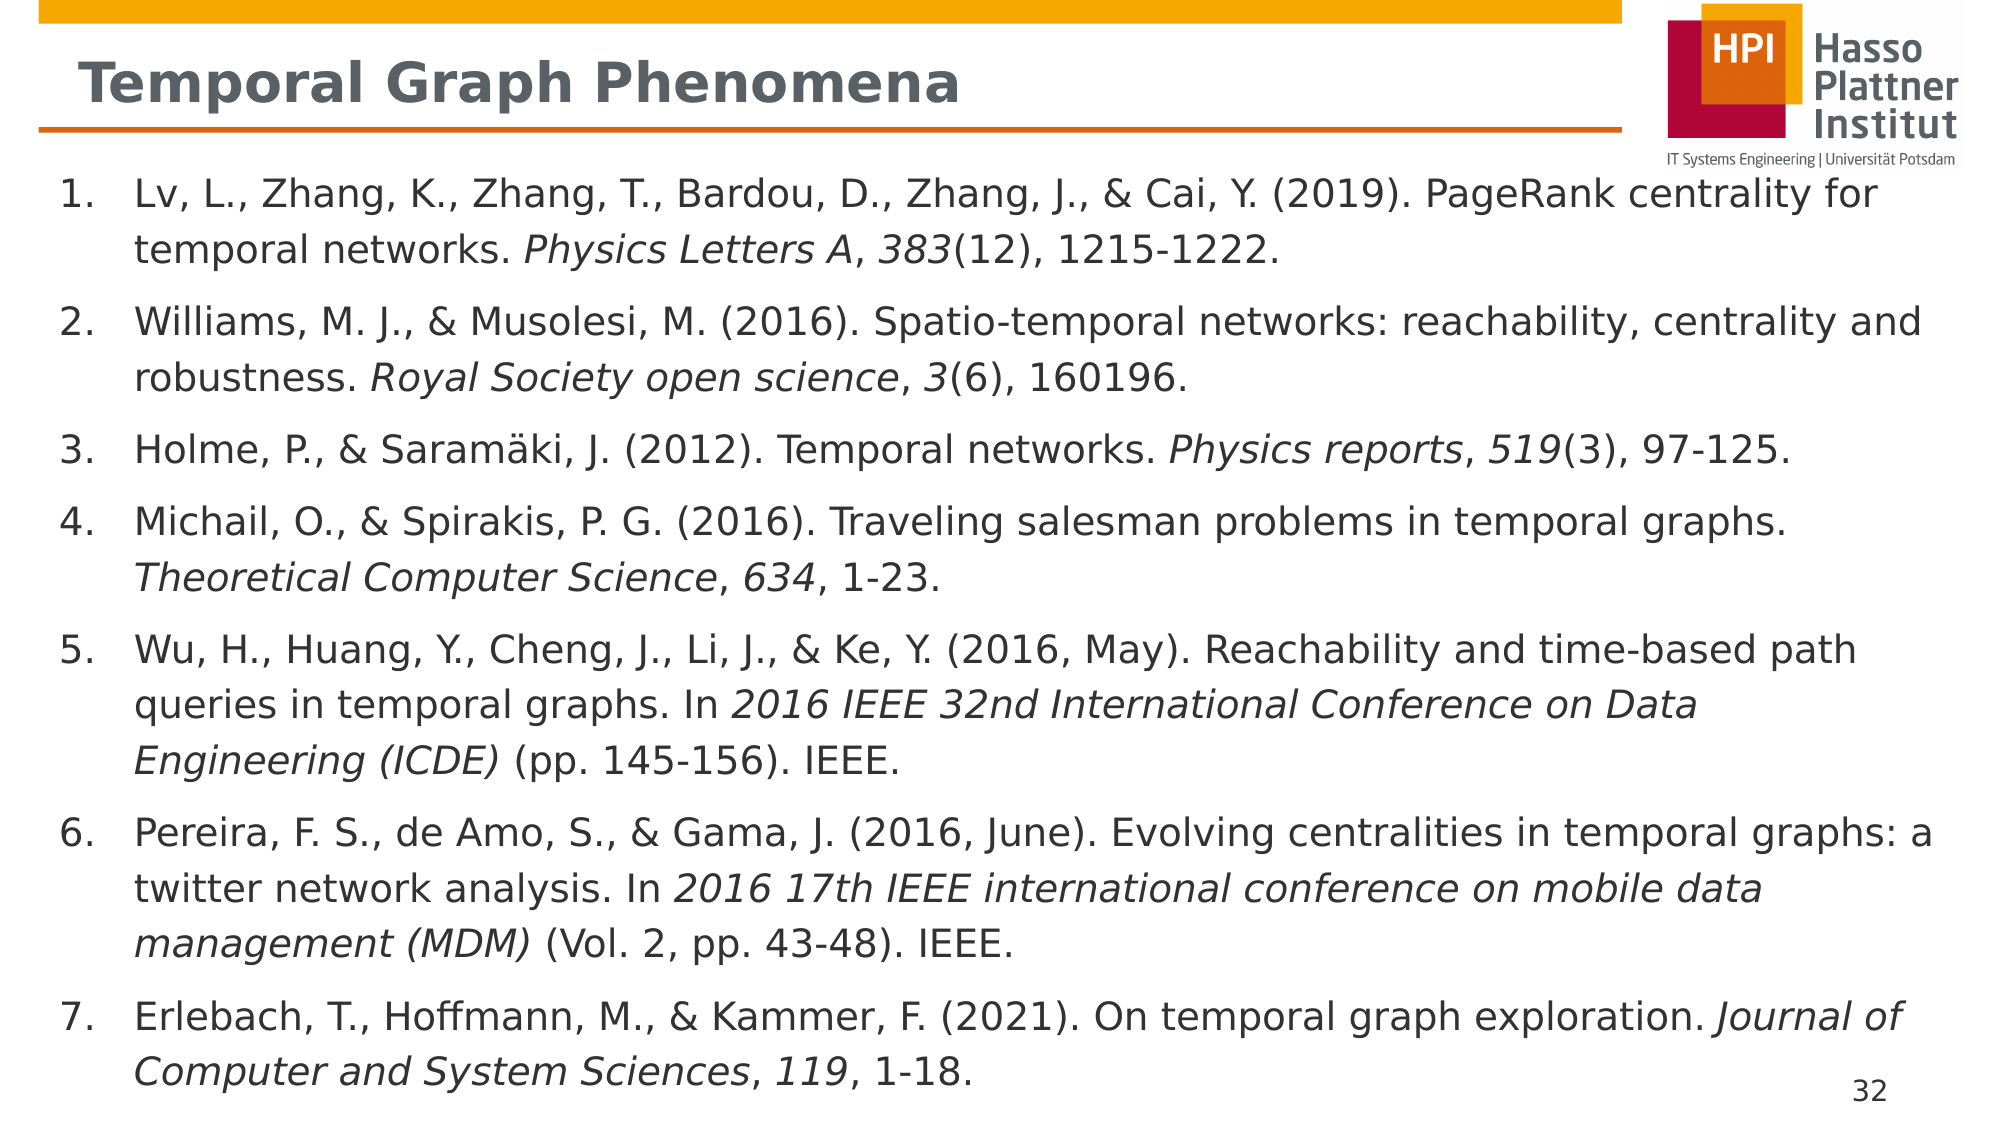

# Temporal Graph Phenomena
Lv, L., Zhang, K., Zhang, T., Bardou, D., Zhang, J., & Cai, Y. (2019). PageRank centrality for temporal networks. Physics Letters A, 383(12), 1215-1222.
Williams, M. J., & Musolesi, M. (2016). Spatio-temporal networks: reachability, centrality and robustness. Royal Society open science, 3(6), 160196.
Holme, P., & Saramäki, J. (2012). Temporal networks. Physics reports, 519(3), 97-125.
Michail, O., & Spirakis, P. G. (2016). Traveling salesman problems in temporal graphs. Theoretical Computer Science, 634, 1-23.
Wu, H., Huang, Y., Cheng, J., Li, J., & Ke, Y. (2016, May). Reachability and time-based path queries in temporal graphs. In 2016 IEEE 32nd International Conference on Data Engineering (ICDE) (pp. 145-156). IEEE.
Pereira, F. S., de Amo, S., & Gama, J. (2016, June). Evolving centralities in temporal graphs: a twitter network analysis. In 2016 17th IEEE international conference on mobile data management (MDM) (Vol. 2, pp. 43-48). IEEE.
Erlebach, T., Hoffmann, M., & Kammer, F. (2021). On temporal graph exploration. Journal of Computer and System Sciences, 119, 1-18.
32